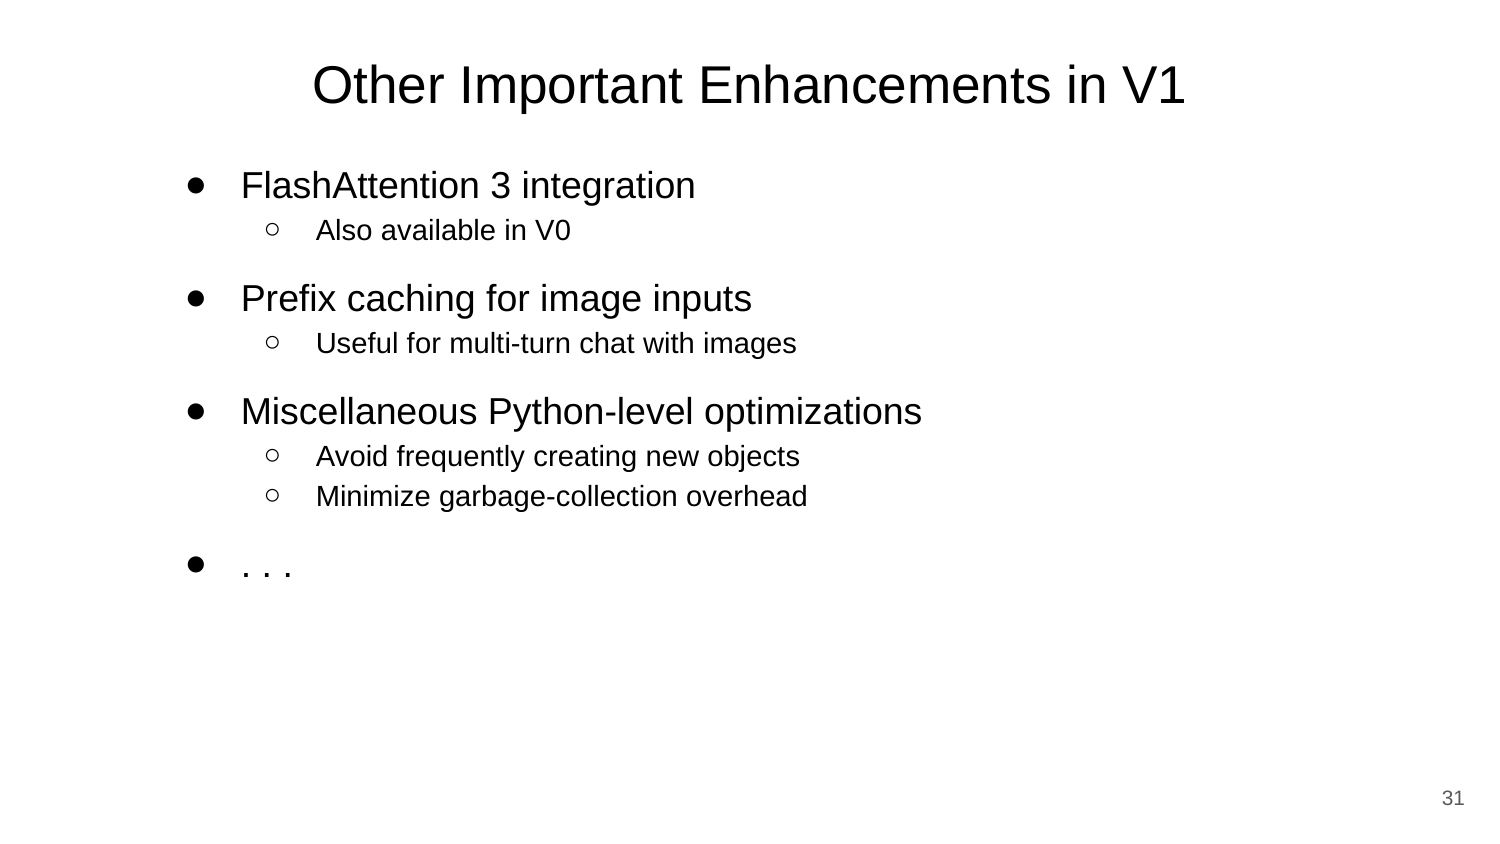

# Other Important Enhancements in V1
FlashAttention 3 integration
Also available in V0
Prefix caching for image inputs
Useful for multi-turn chat with images
Miscellaneous Python-level optimizations
Avoid frequently creating new objects
Minimize garbage-collection overhead
. . .
31